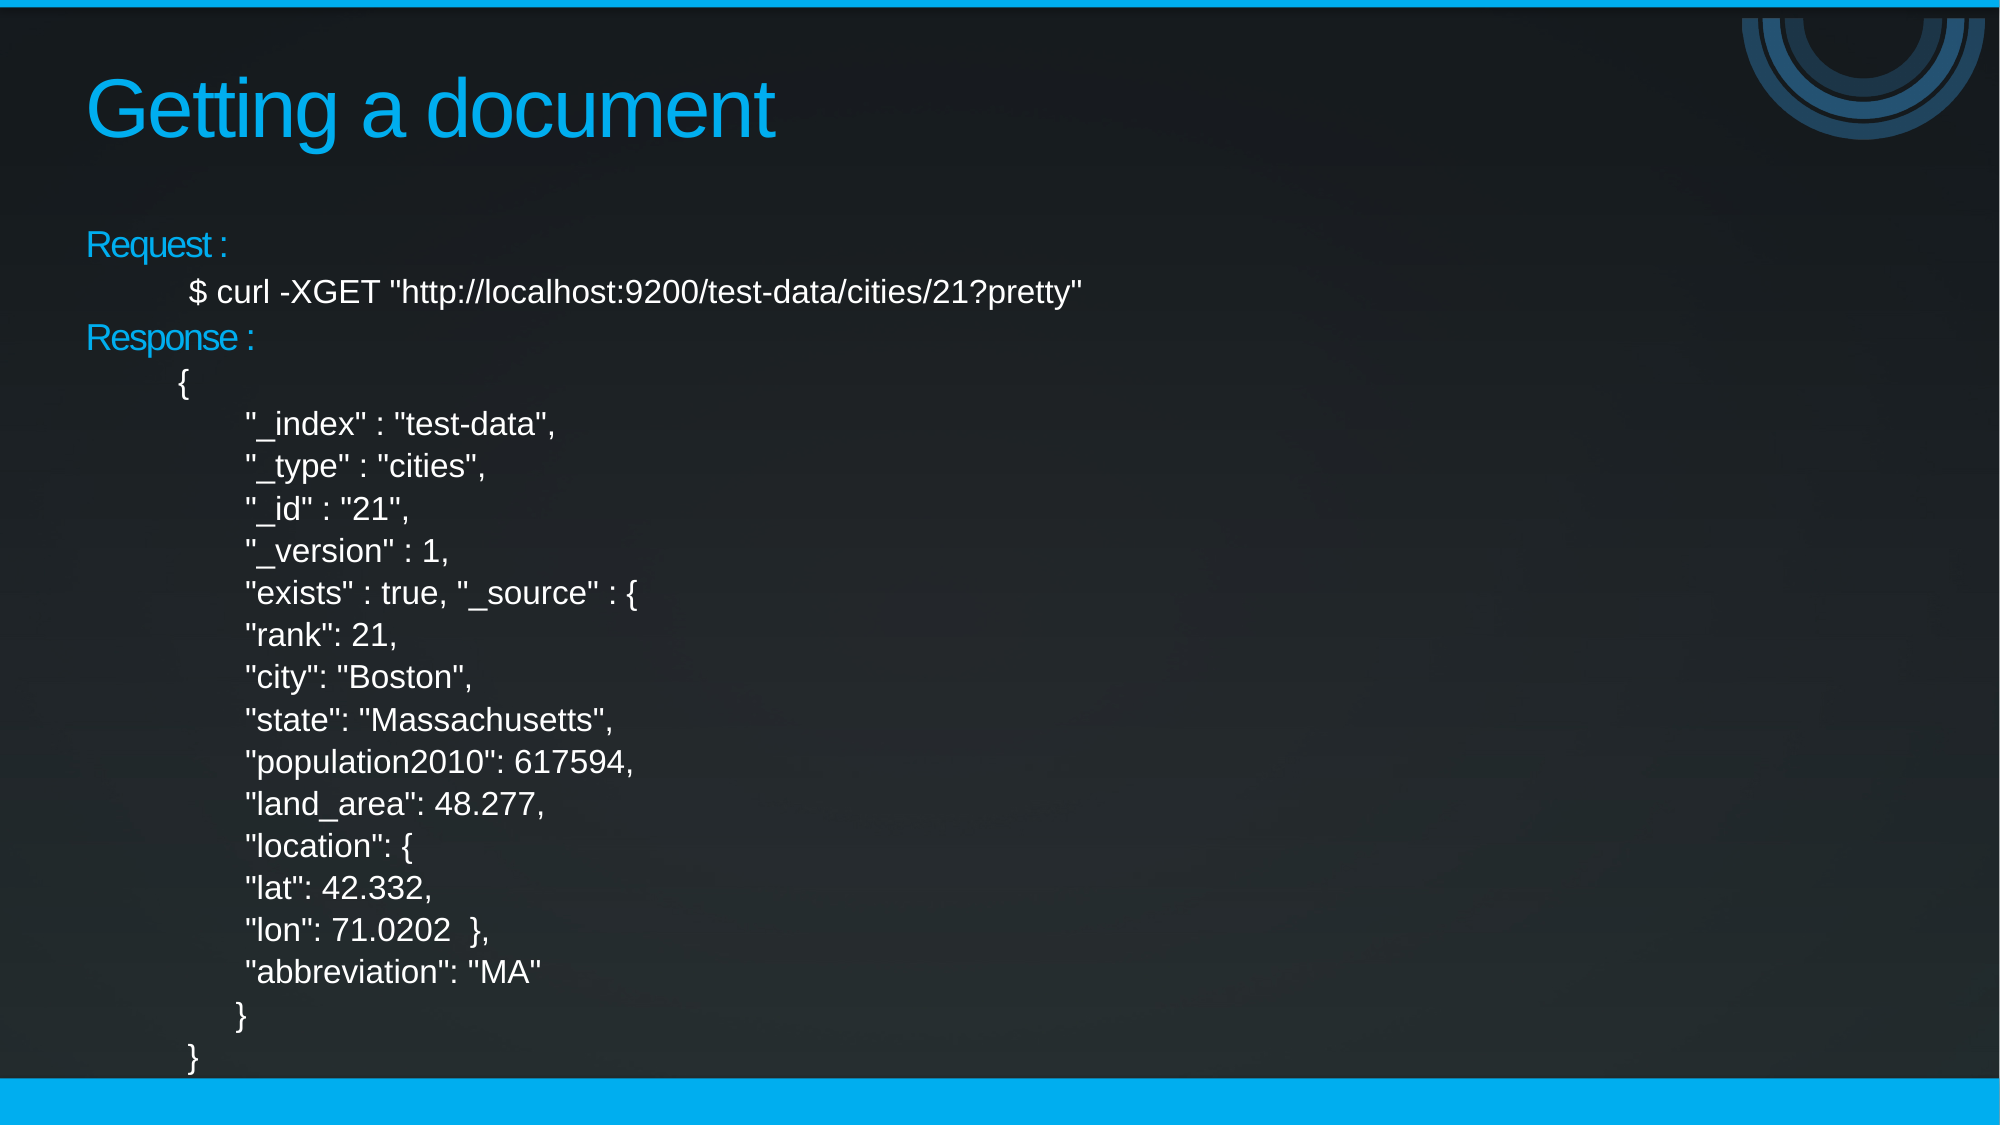

# Getting a document
Request :
            $ curl -XGET "http://localhost:9200/test-data/cities/21?pretty"
Response :
          {
	 "_index" : "test-data",
	 "_type" : "cities",
	 "_id" : "21",
	 "_version" : 1,
	 "exists" : true, "_source" : {
	 "rank": 21,
	 "city": "Boston",
	 "state": "Massachusetts",
	 "population2010": 617594,
	 "land_area": 48.277,
	 "location": {
	 "lat": 42.332,
	 "lon": 71.0202  },
	 "abbreviation": "MA"
 	}
           }